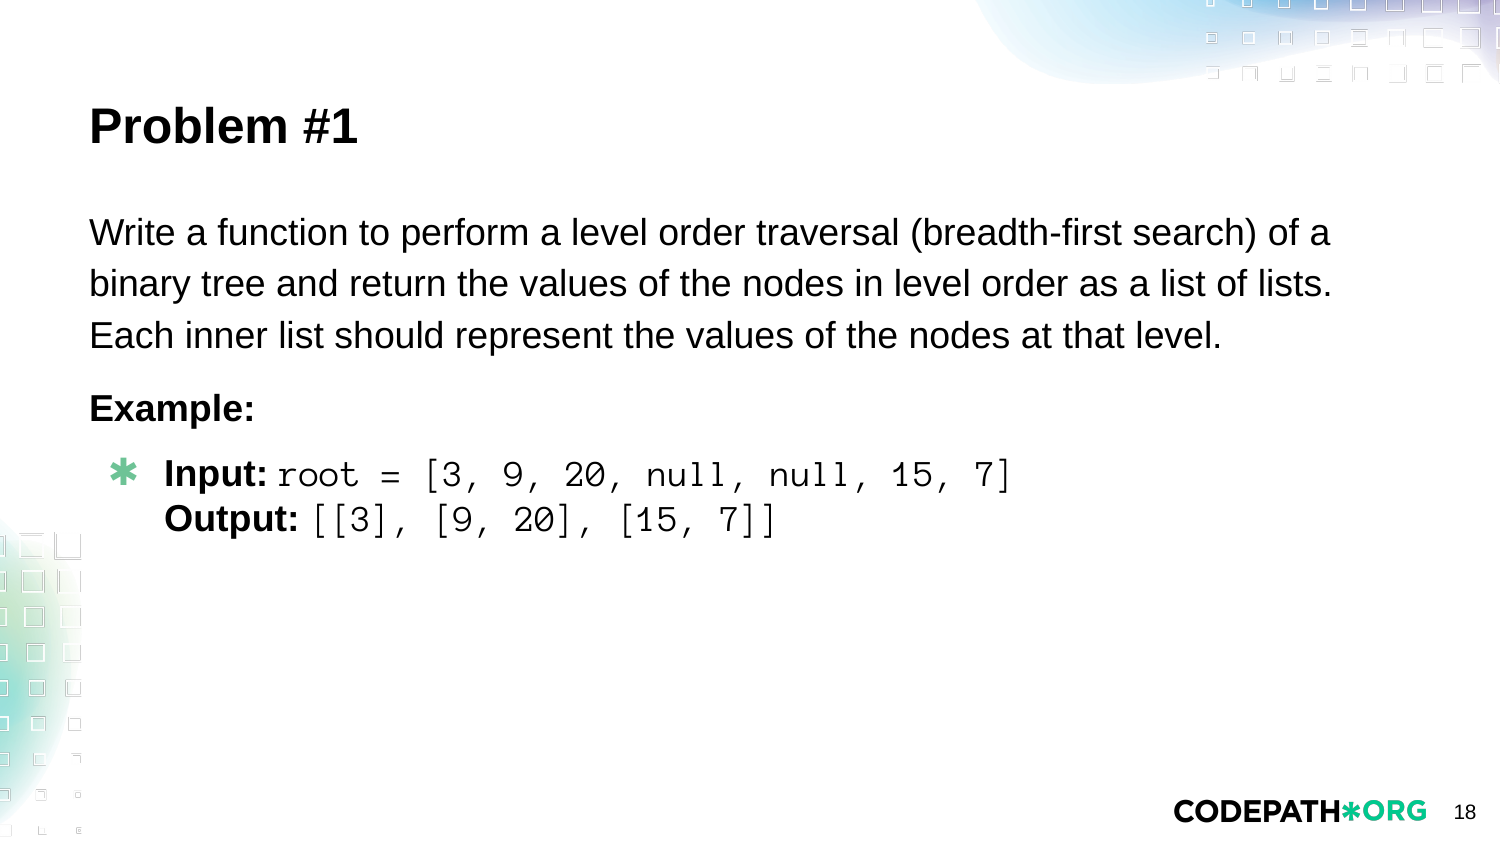

# Problem #1
Write a function to perform a level order traversal (breadth-first search) of a binary tree and return the values of the nodes in level order as a list of lists. Each inner list should represent the values of the nodes at that level.
Example:
Input: root = [3, 9, 20, null, null, 15, 7]
Output: [[3], [9, 20], [15, 7]]
18